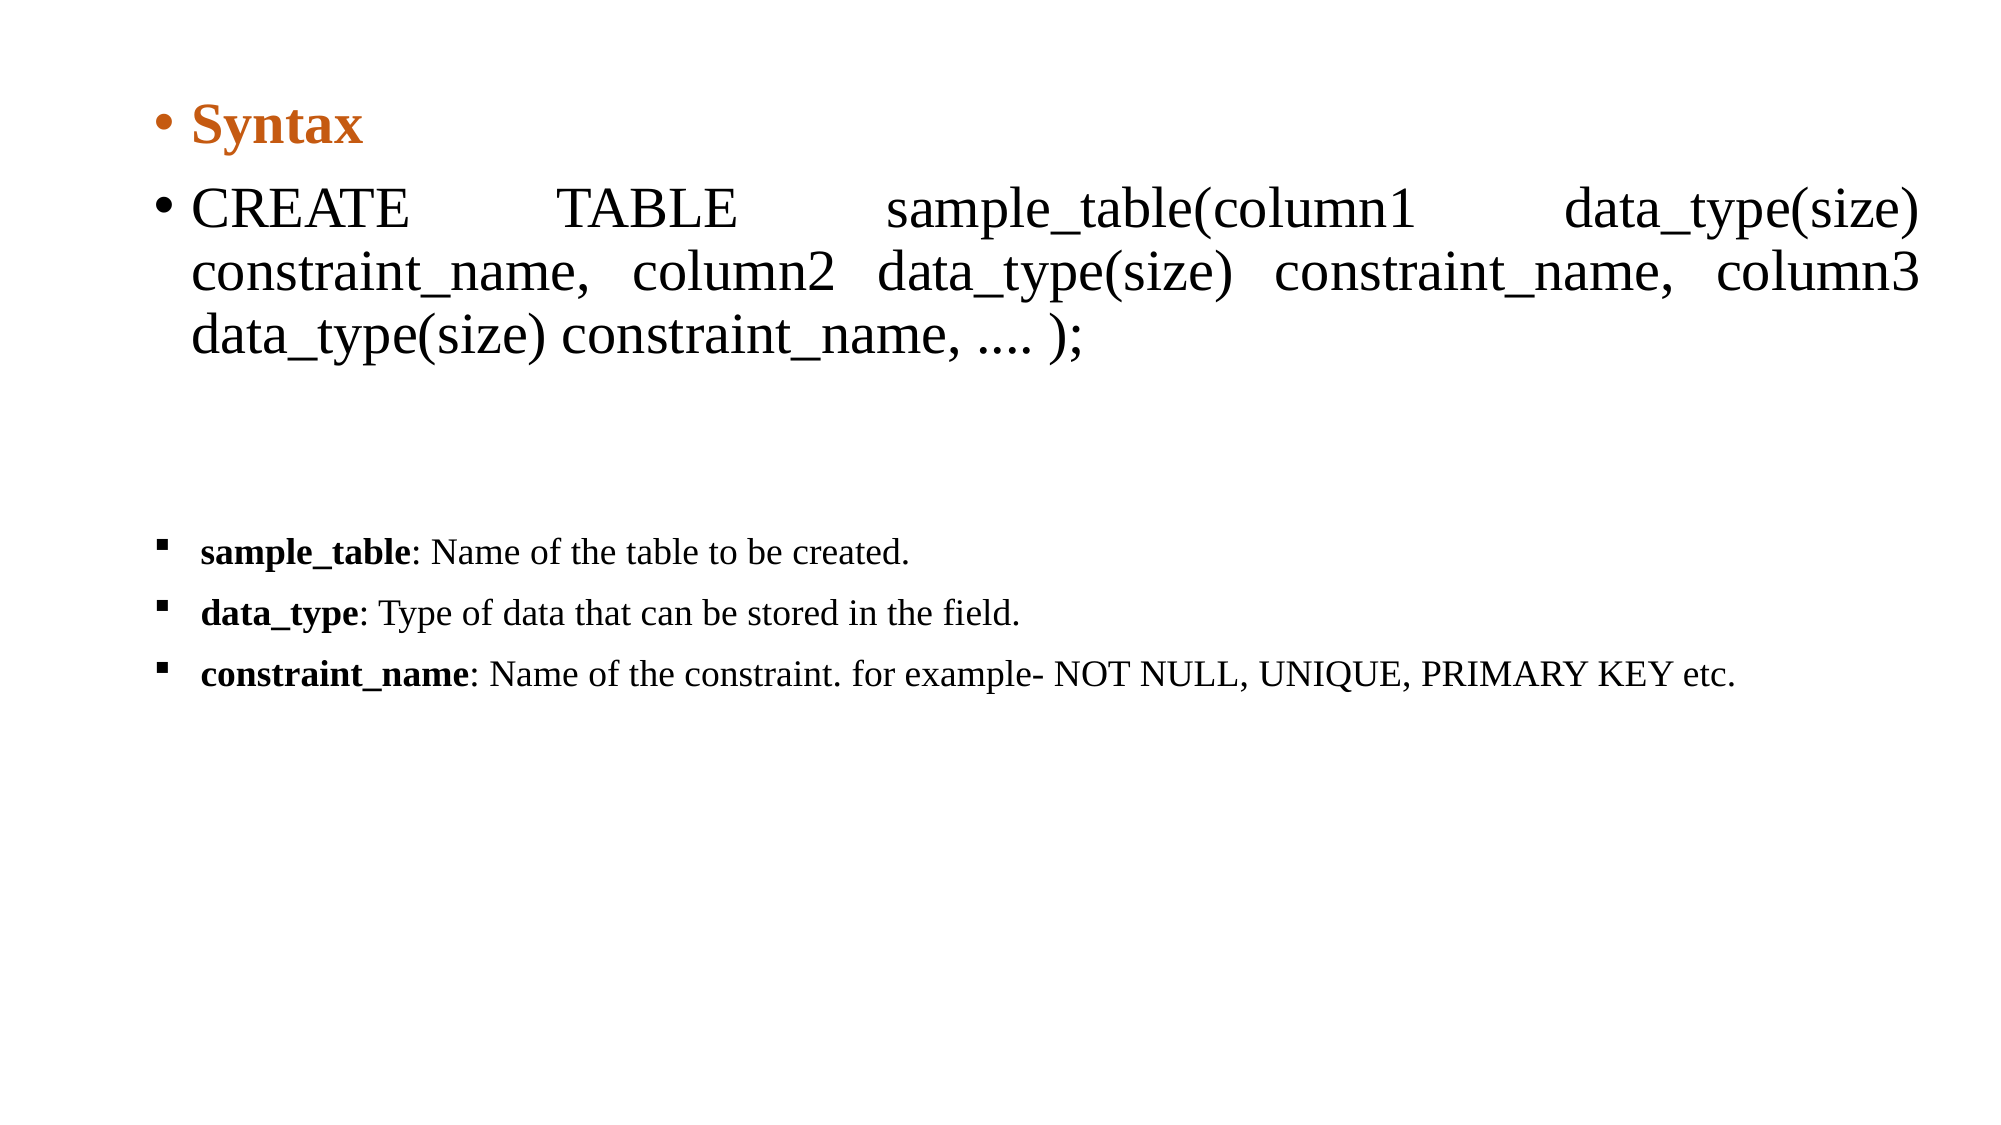

Syntax
CREATE TABLE sample_table(column1 data_type(size) constraint_name, column2 data_type(size) constraint_name, column3 data_type(size) constraint_name, .... );

sample_table: Name of the table to be created.
data_type: Type of data that can be stored in the field.
constraint_name: Name of the constraint. for example- NOT NULL, UNIQUE, PRIMARY KEY etc.